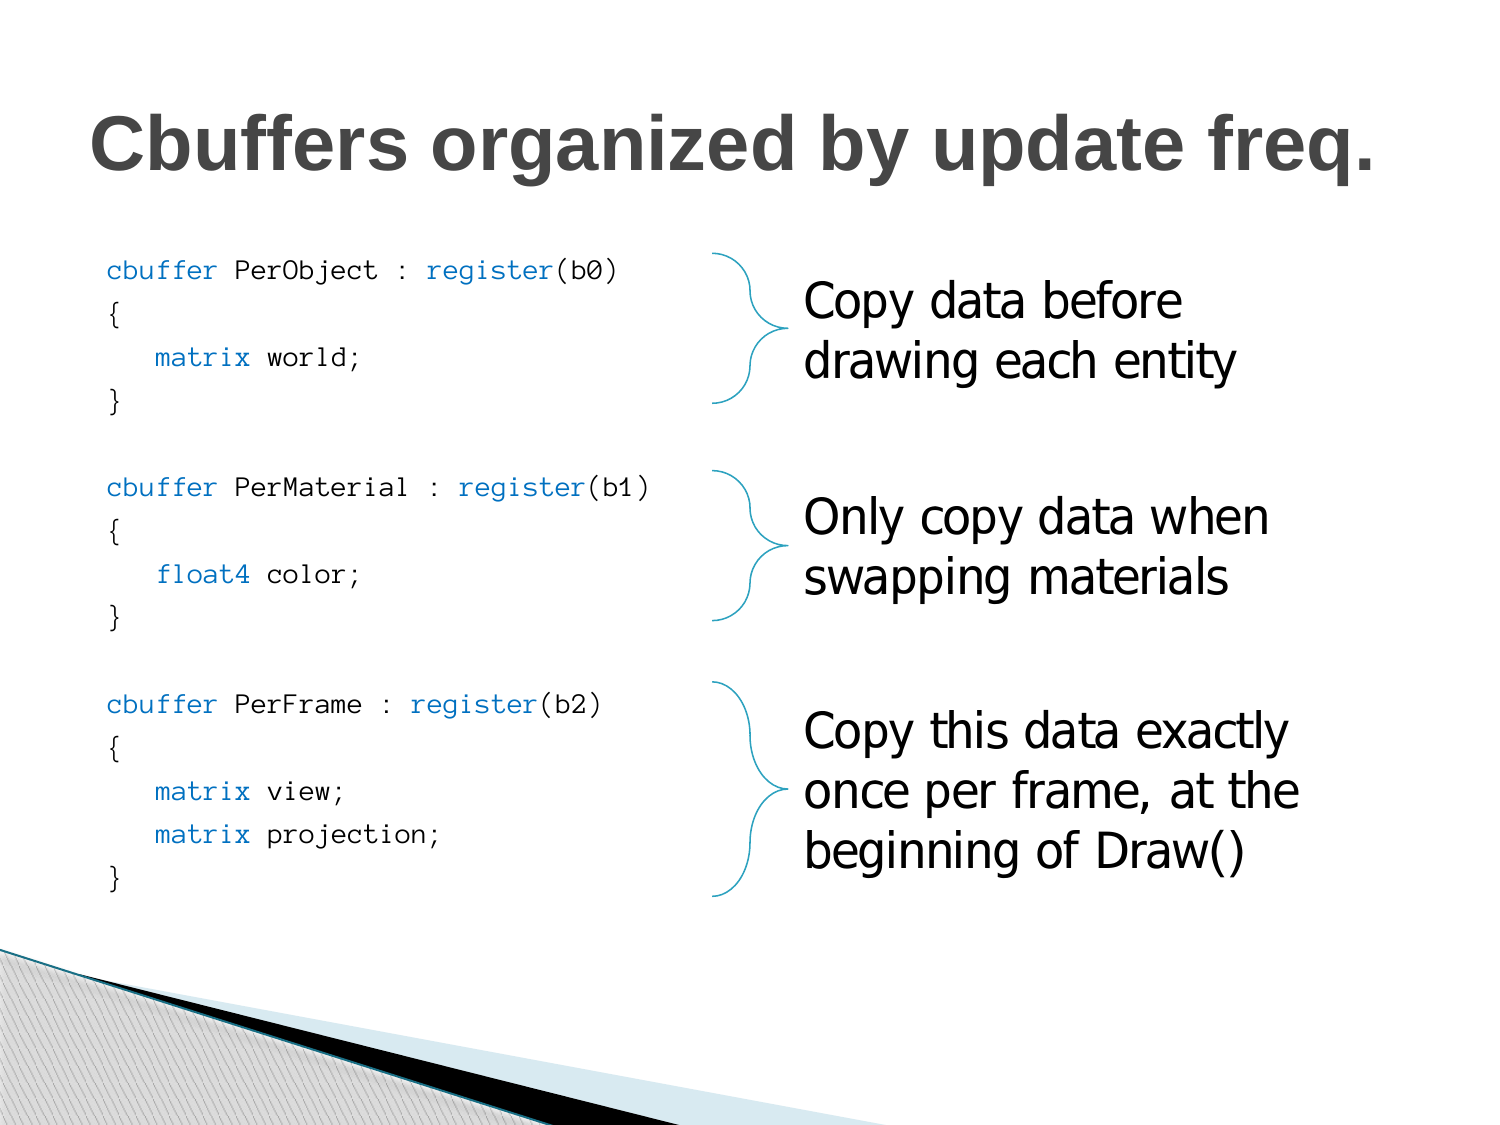

# Cbuffers organized by update freq.
cbuffer PerObject : register(b0)
{
   matrix world;
}

cbuffer PerMaterial : register(b1)
{
   float4 color;
}

cbuffer PerFrame : register(b2)
{
   matrix view;
   matrix projection;
}

Copy data before
drawing each entity

Only copy data when
swapping materials

Copy this data exactly
once per frame, at the
beginning of Draw()